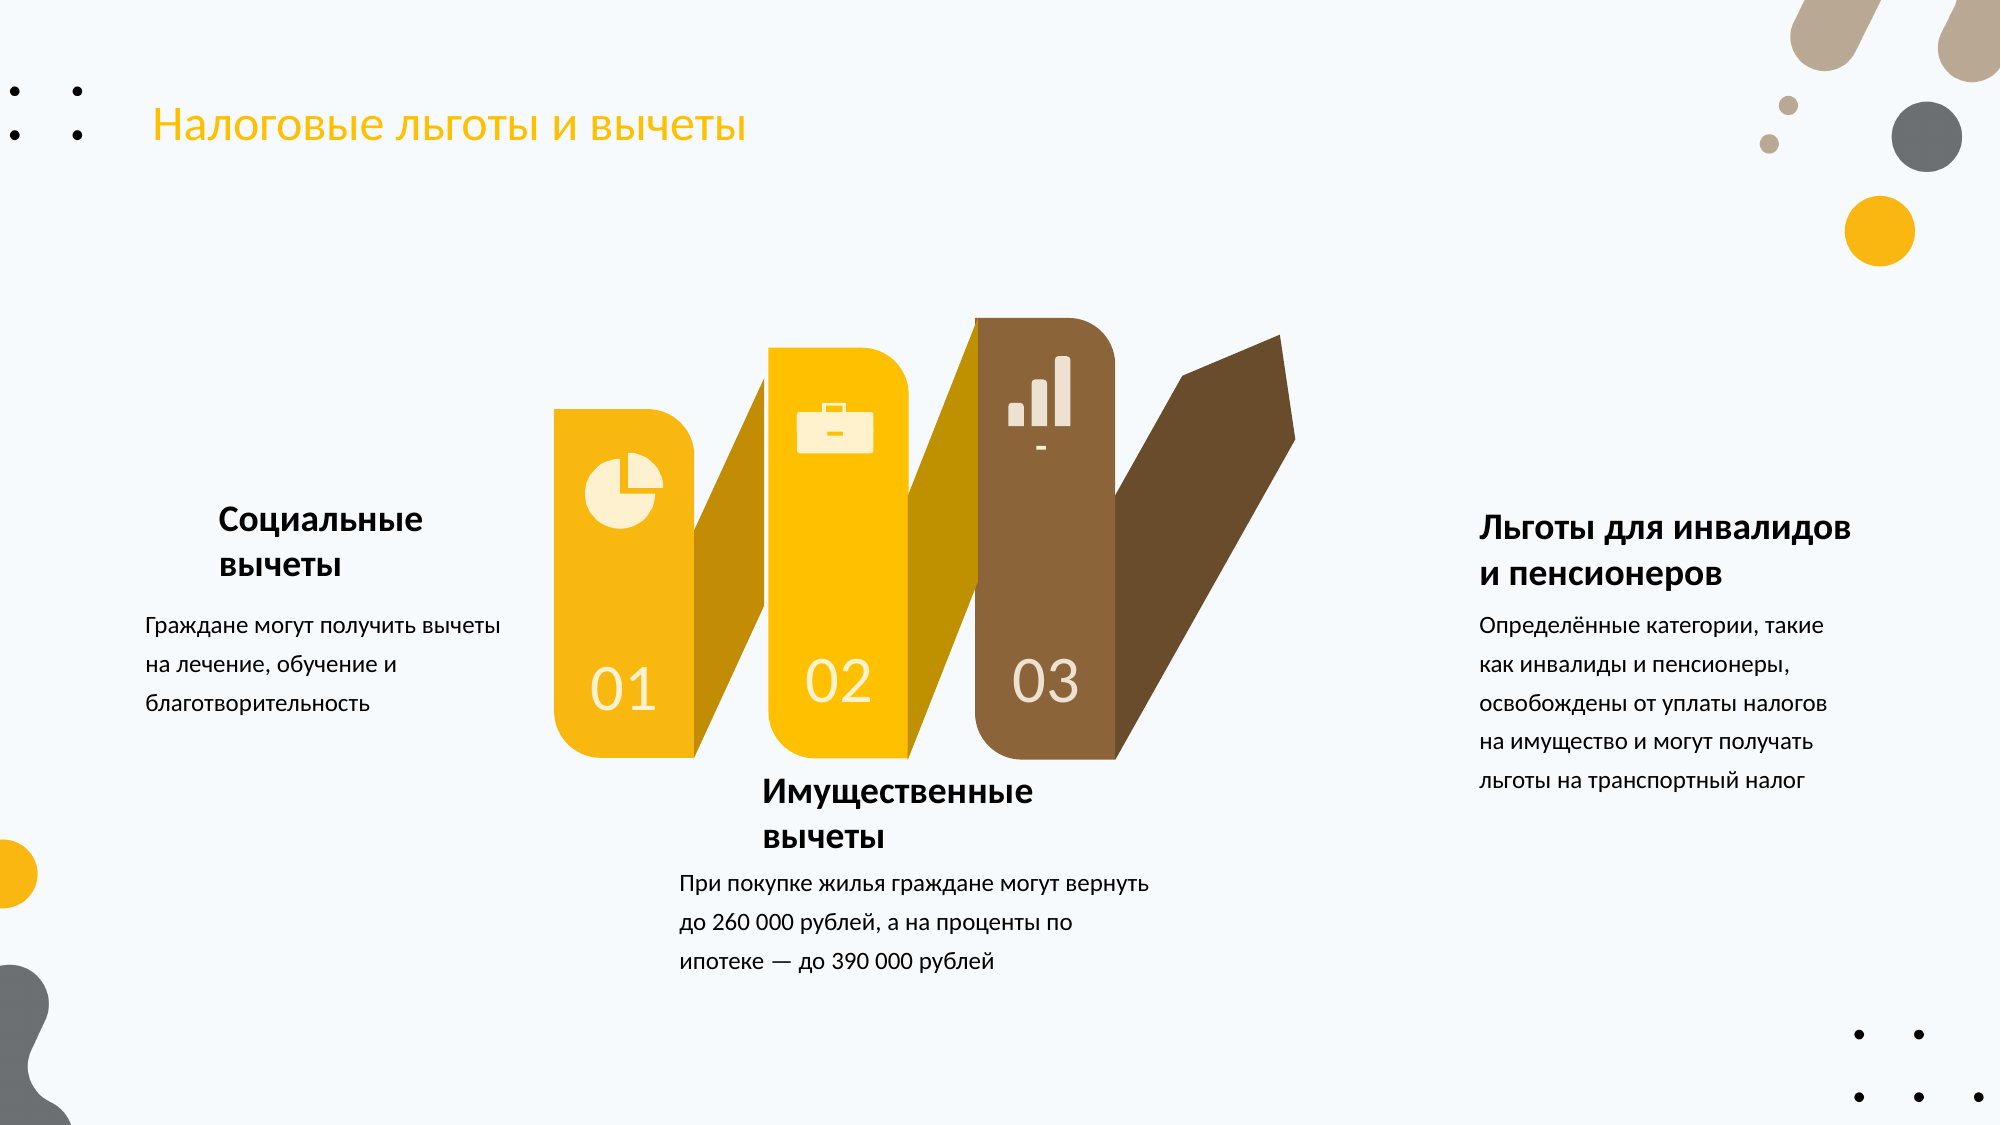

# Налоговые льготы и вычеты

02
03
01
Социальные вычеты
Граждане могут получить вычеты на лечение, обучение и благотворительность​
Льготы для инвалидов и пенсионеров
Определённые категории, такие как инвалиды и пенсионеры, освобождены от уплаты налогов на имущество и могут получать льготы на транспортный налог​ ​
Имущественные вычеты
При покупке жилья граждане могут вернуть до 260 000 рублей, а на проценты по ипотеке — до 390 000 рублей​